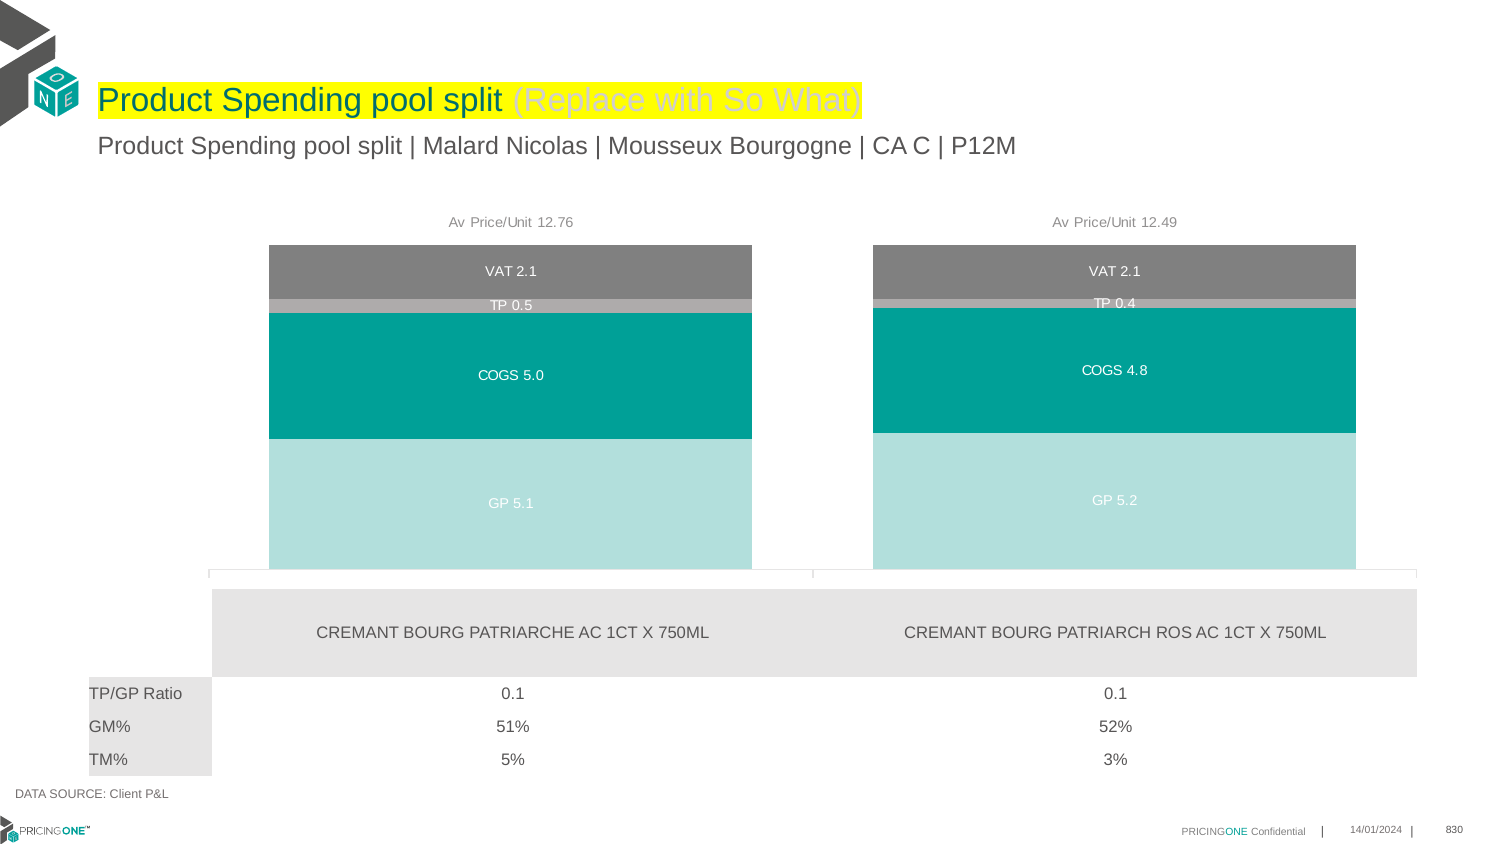

# Product Spending pool split (Replace with So What)
Product Spending pool split | Malard Nicolas | Mousseux Bourgogne | CA C | P12M

### Chart

| Category | GP | COGS | TP | VAT |
|---|---|---|---|---|
| Av Price/Unit 12.76 | 5.1216126317374275 | 4.974603824149352 | 0.5400927832982045 | 2.1272709023386525 |
| Av Price/Unit 12.49 | 5.231071395456653 | 4.819085025498378 | 0.3566585999072771 | 2.0813630041724616 |
|  | CREMANT BOURG PATRIARCHE AC 1CT X 750ML | CREMANT BOURG PATRIARCH ROS AC 1CT X 750ML |
| --- | --- | --- |
| TP/GP Ratio | 0.1 | 0.1 |
| GM% | 51% | 52% |
| TM% | 5% | 3% |
DATA SOURCE: Client P&L

14/01/2024
830